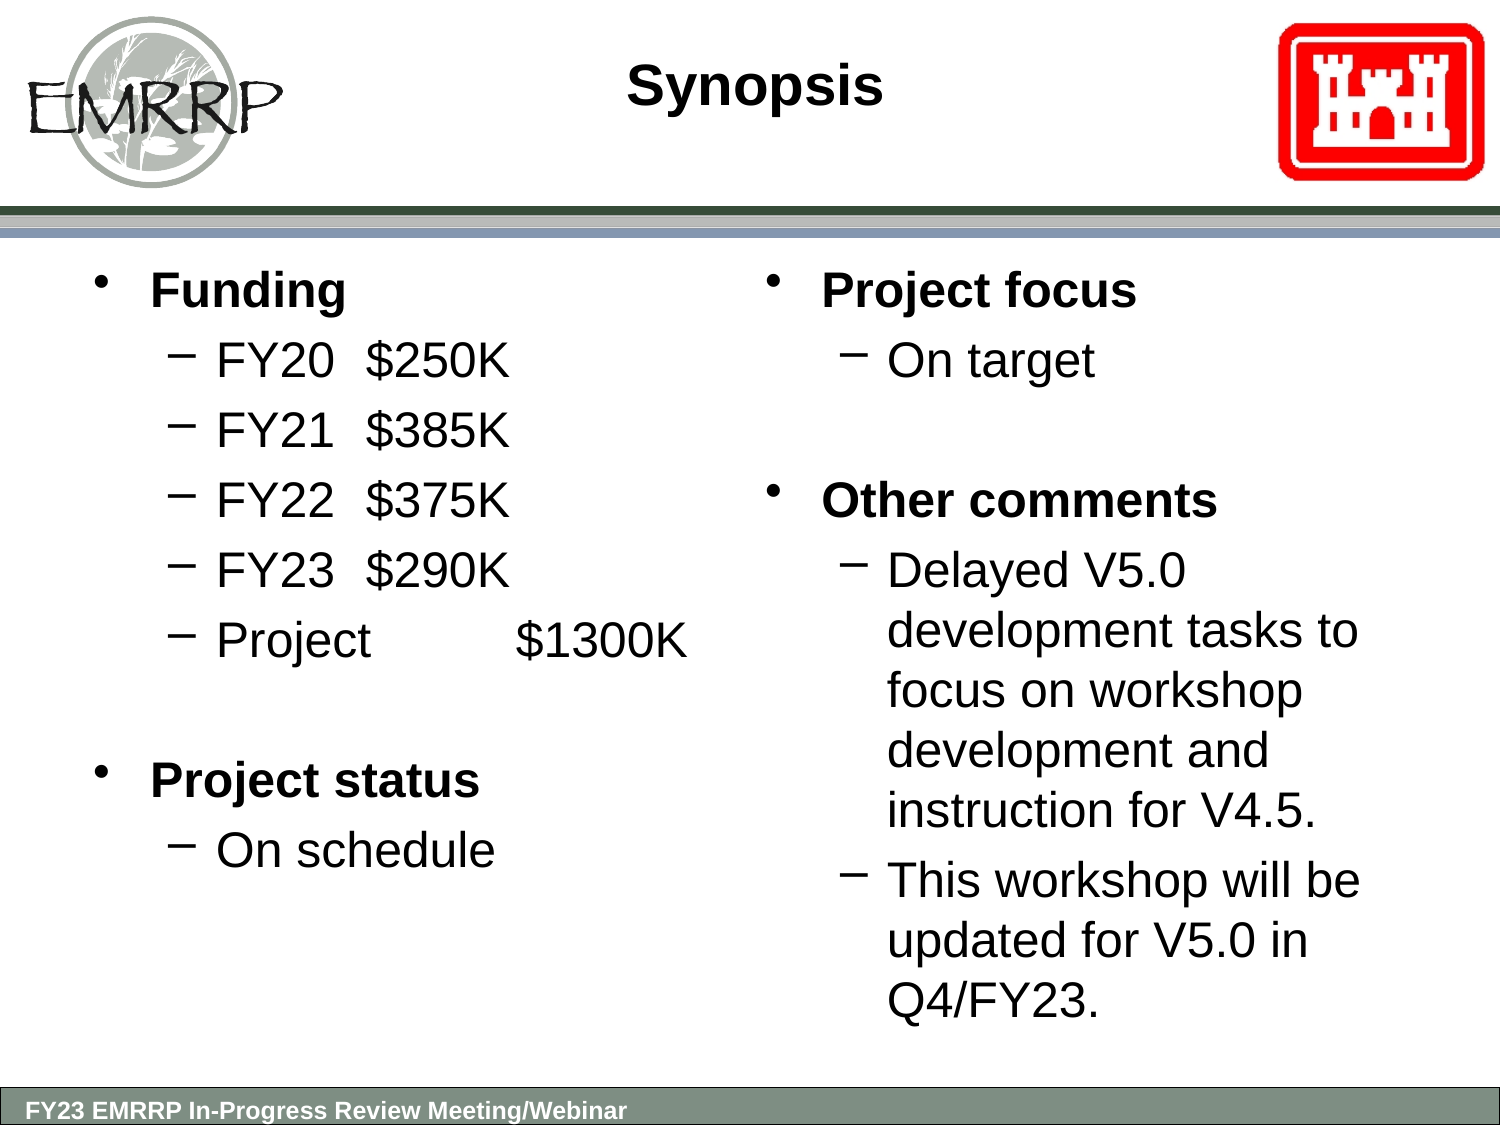

# Synopsis
Project focus
On target

Other comments
Delayed V5.0 development tasks to focus on workshop development and instruction for V4.5.
This workshop will be updated for V5.0 in Q4/FY23.
Funding
FY20	$250K
FY21	$385K
FY22	$375K
FY23	$290K
Project 	$1300K

Project status
On schedule